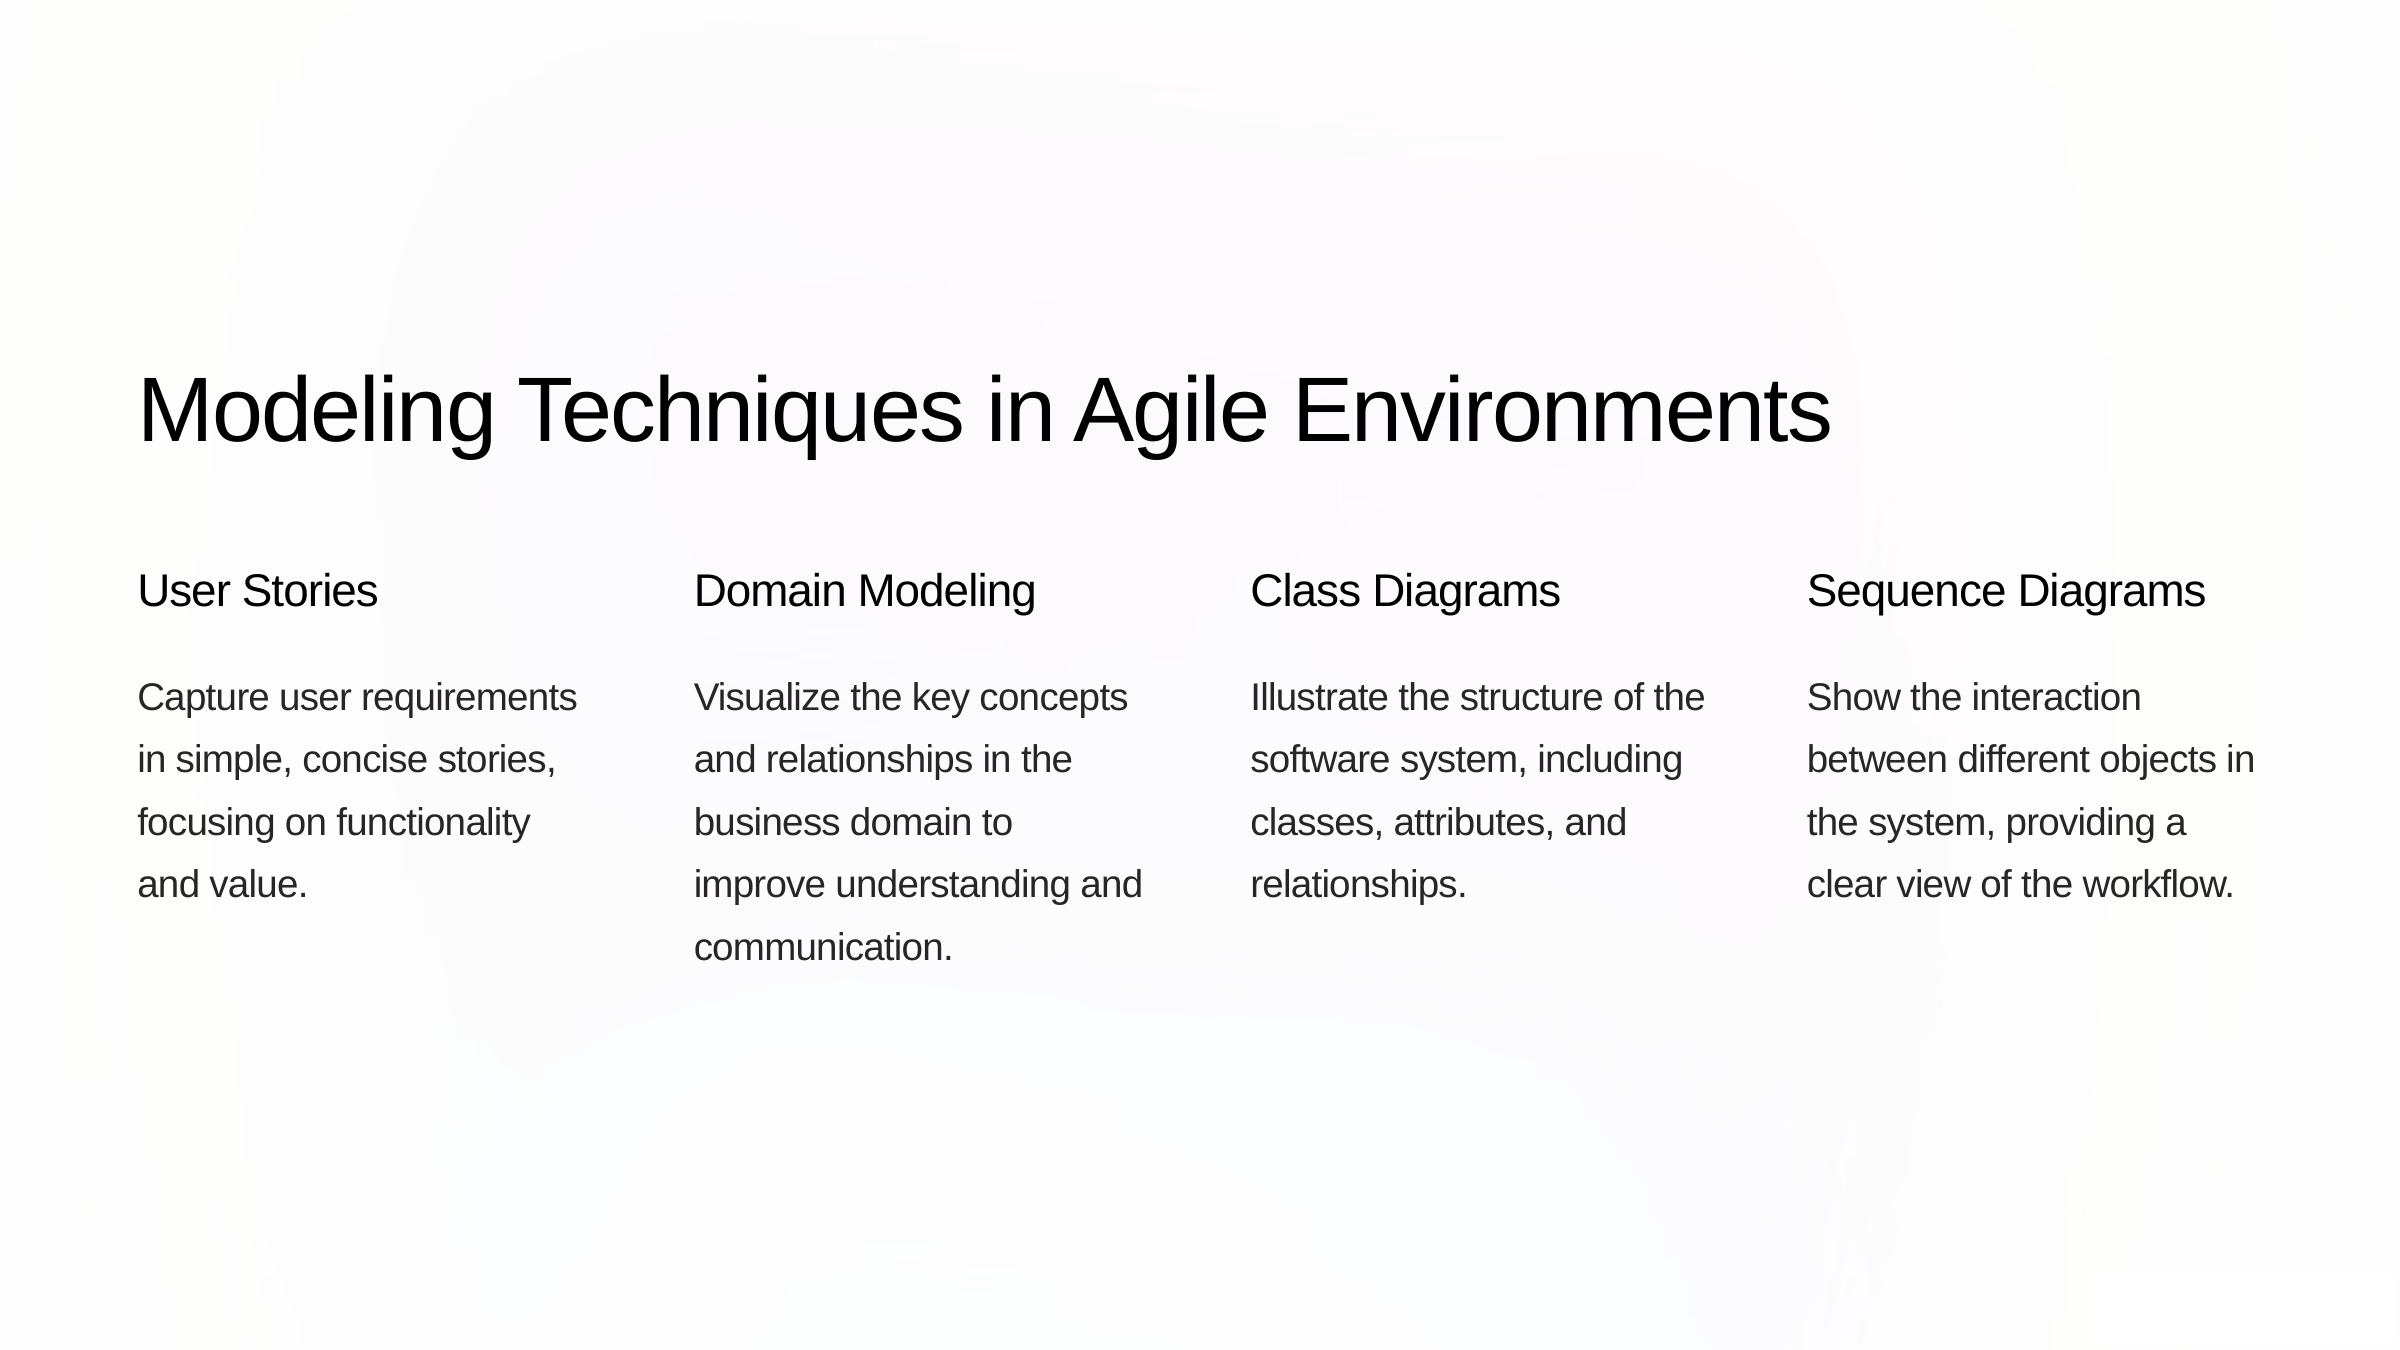

Modeling Techniques in Agile Environments
User Stories
Domain Modeling
Class Diagrams
Sequence Diagrams
Capture user requirements in simple, concise stories, focusing on functionality and value.
Visualize the key concepts and relationships in the business domain to improve understanding and communication.
Illustrate the structure of the software system, including classes, attributes, and relationships.
Show the interaction between different objects in the system, providing a clear view of the workflow.